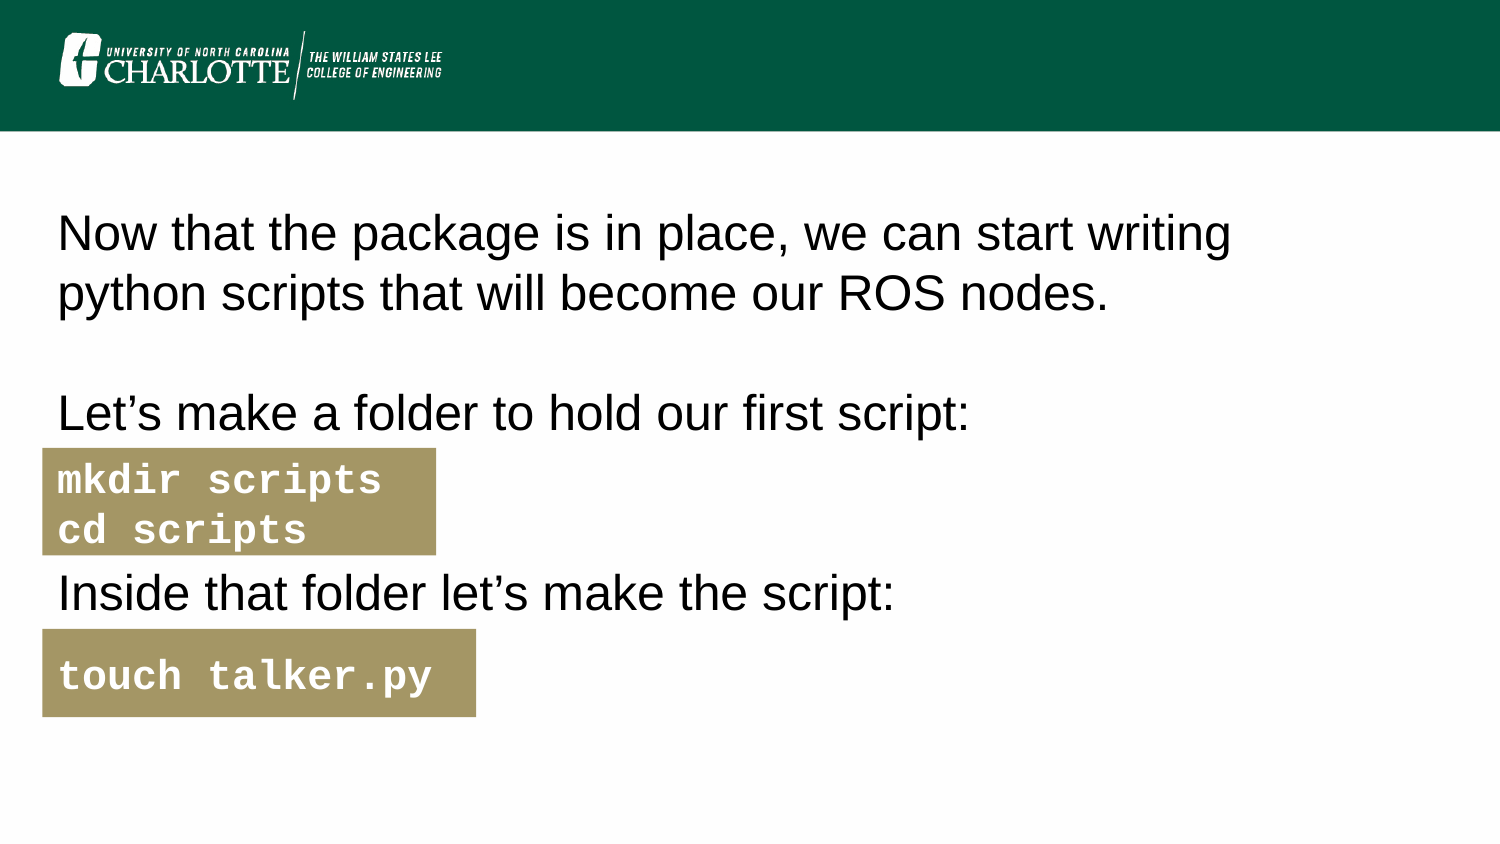

Now that the package is in place, we can start writing python scripts that will become our ROS nodes.

Let’s make a folder to hold our first script:

Inside that folder let’s make the script:

mkdir scripts
cd scripts
touch talker.py